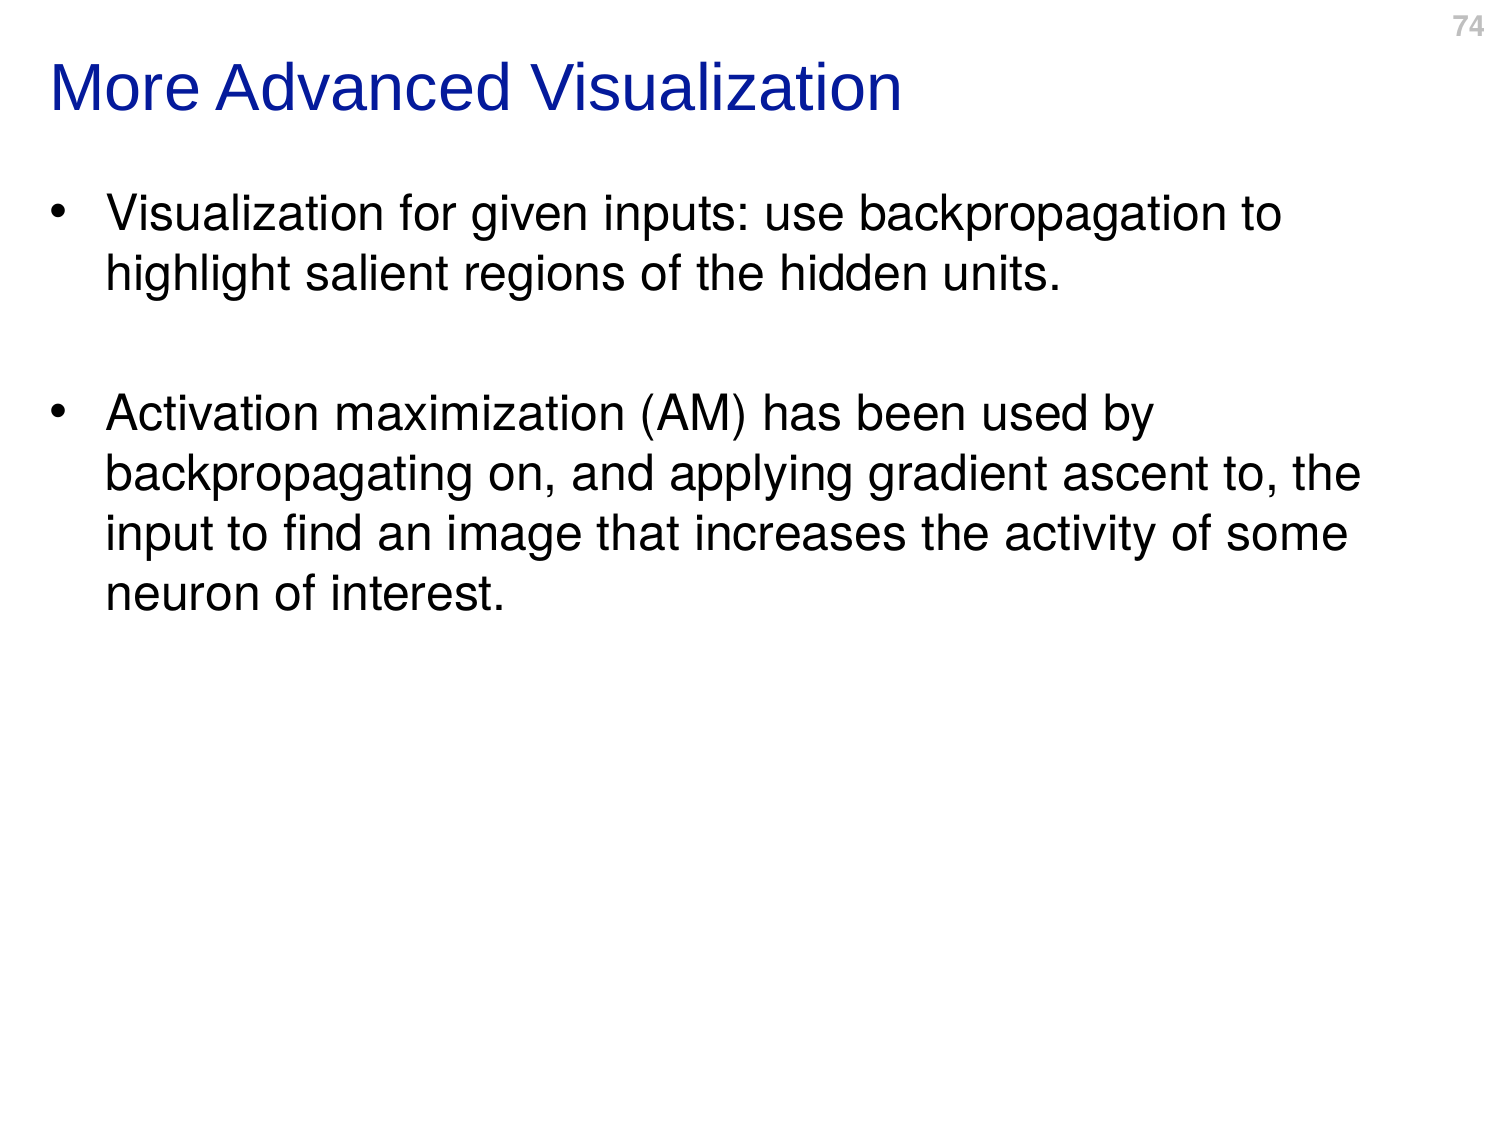

# More Advanced Visualization
Visualization for given inputs: use backpropagation to highlight salient regions of the hidden units.

Activation maximization (AM) has been used by backpropagating on, and applying gradient ascent to, the input to find an image that increases the activity of some neuron of interest.